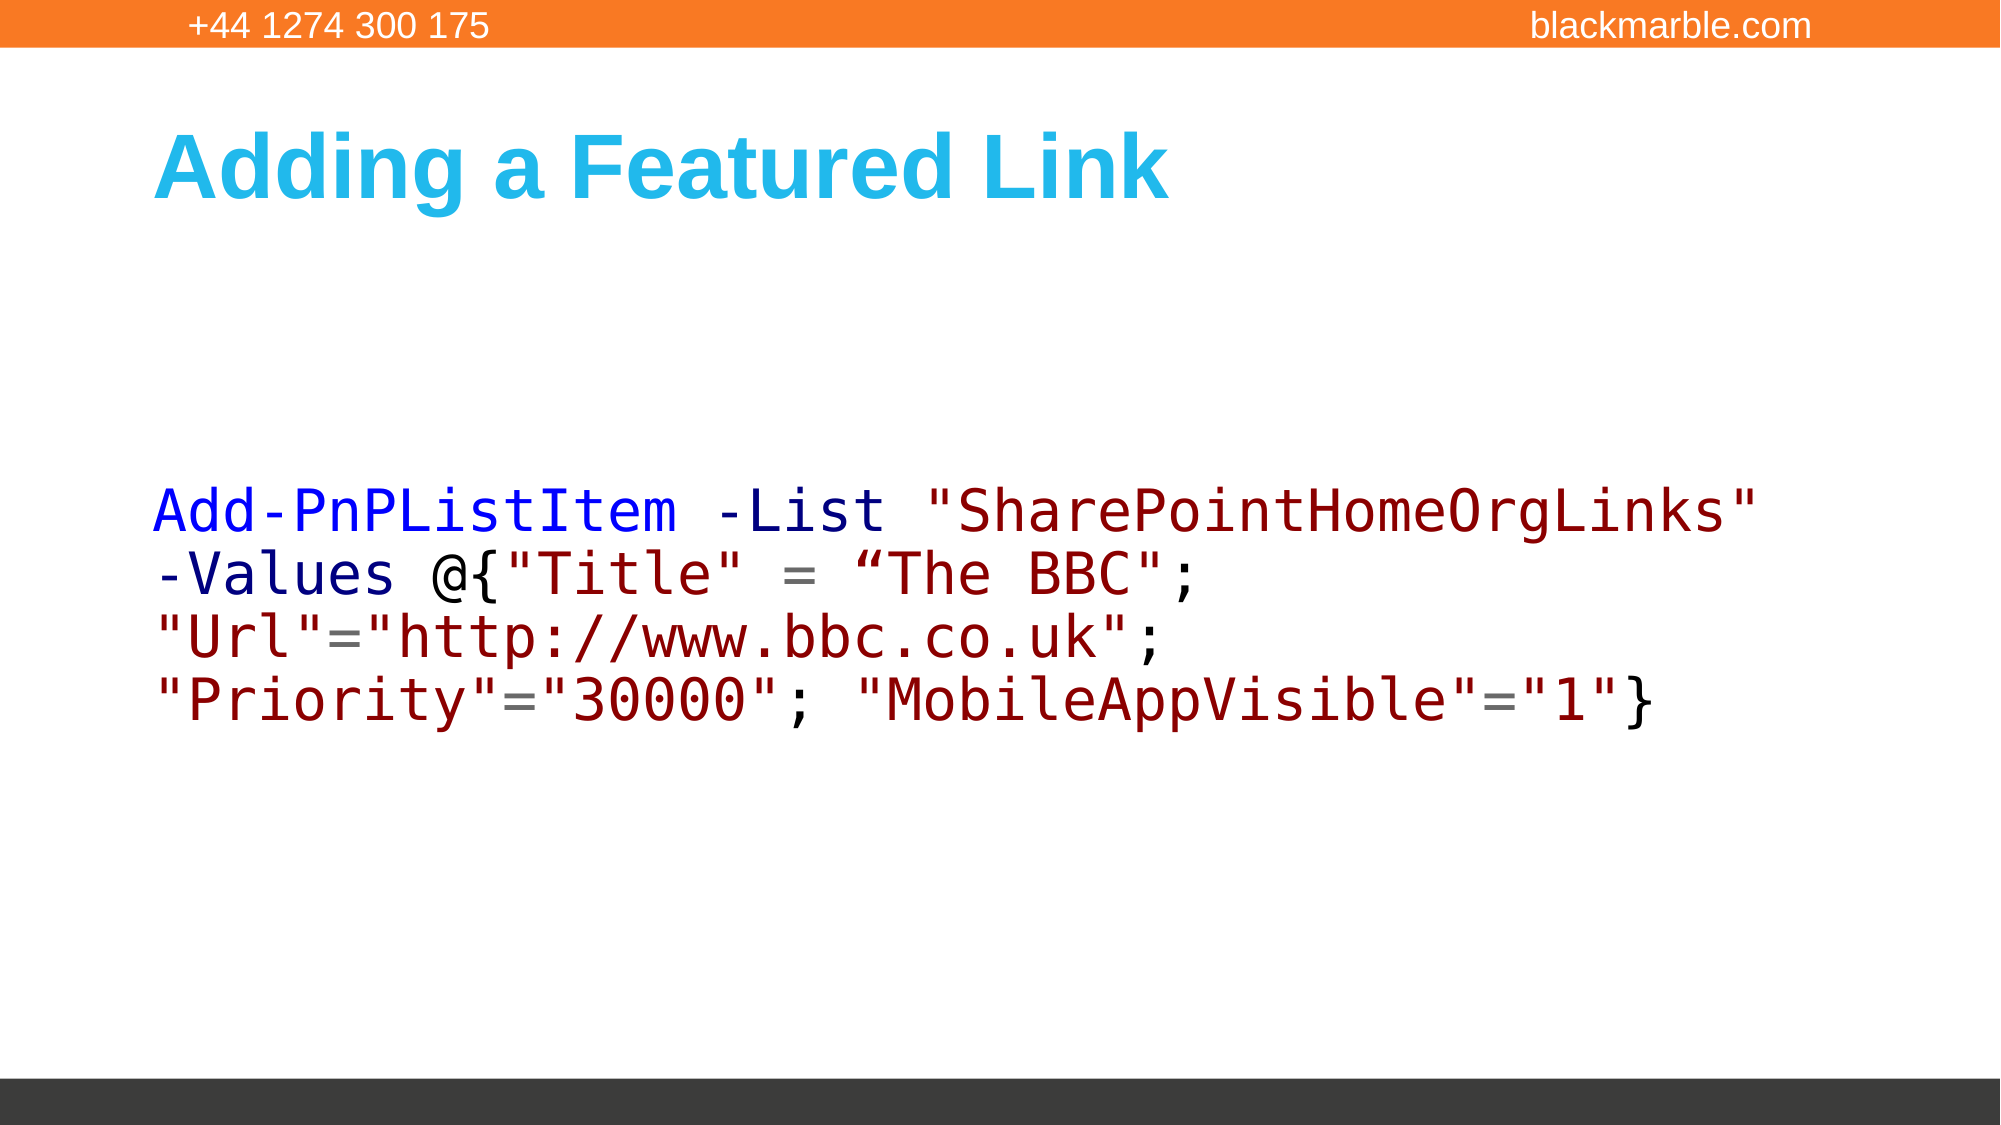

# Adding a Featured Link

Add-PnPListItem -List "SharePointHomeOrgLinks"  -Values @{"Title" = “The BBC"; "Url"="http://www.bbc.co.uk"; "Priority"="30000"; "MobileAppVisible"="1"}